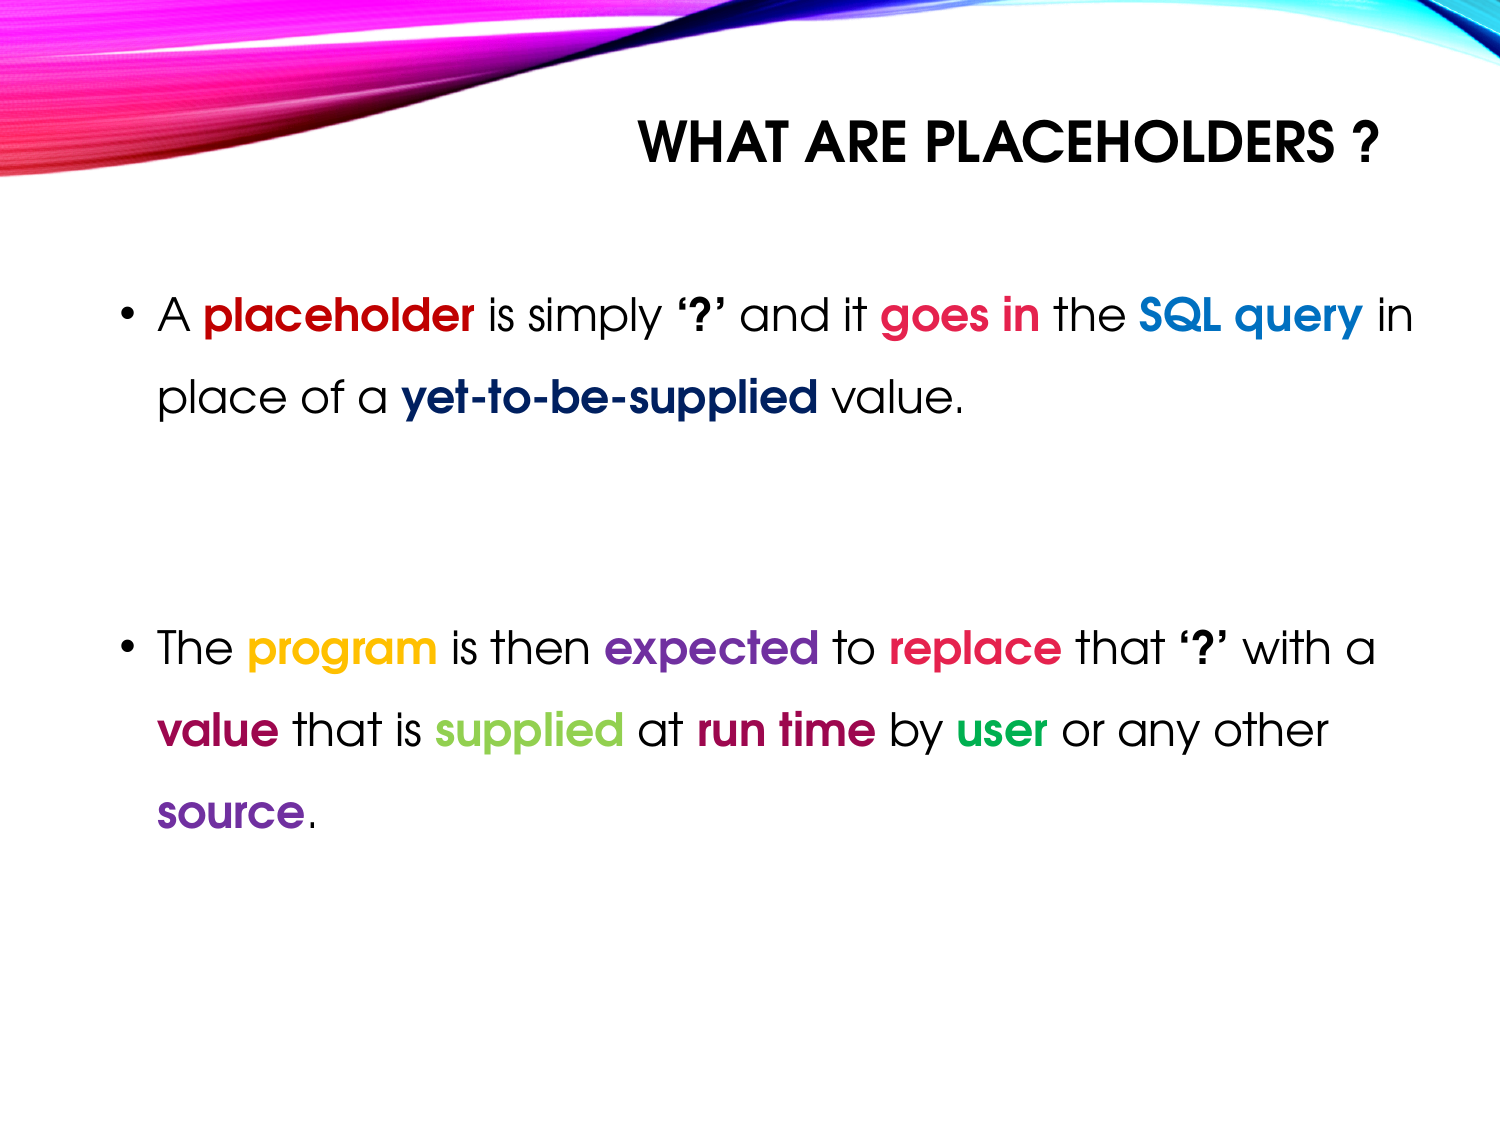

# What are Placeholders ?
A placeholder is simply ‘?’ and it goes in the SQL query in place of a yet-to-be-supplied value.

The program is then expected to replace that ‘?’ with a value that is supplied at run time by user or any other source.